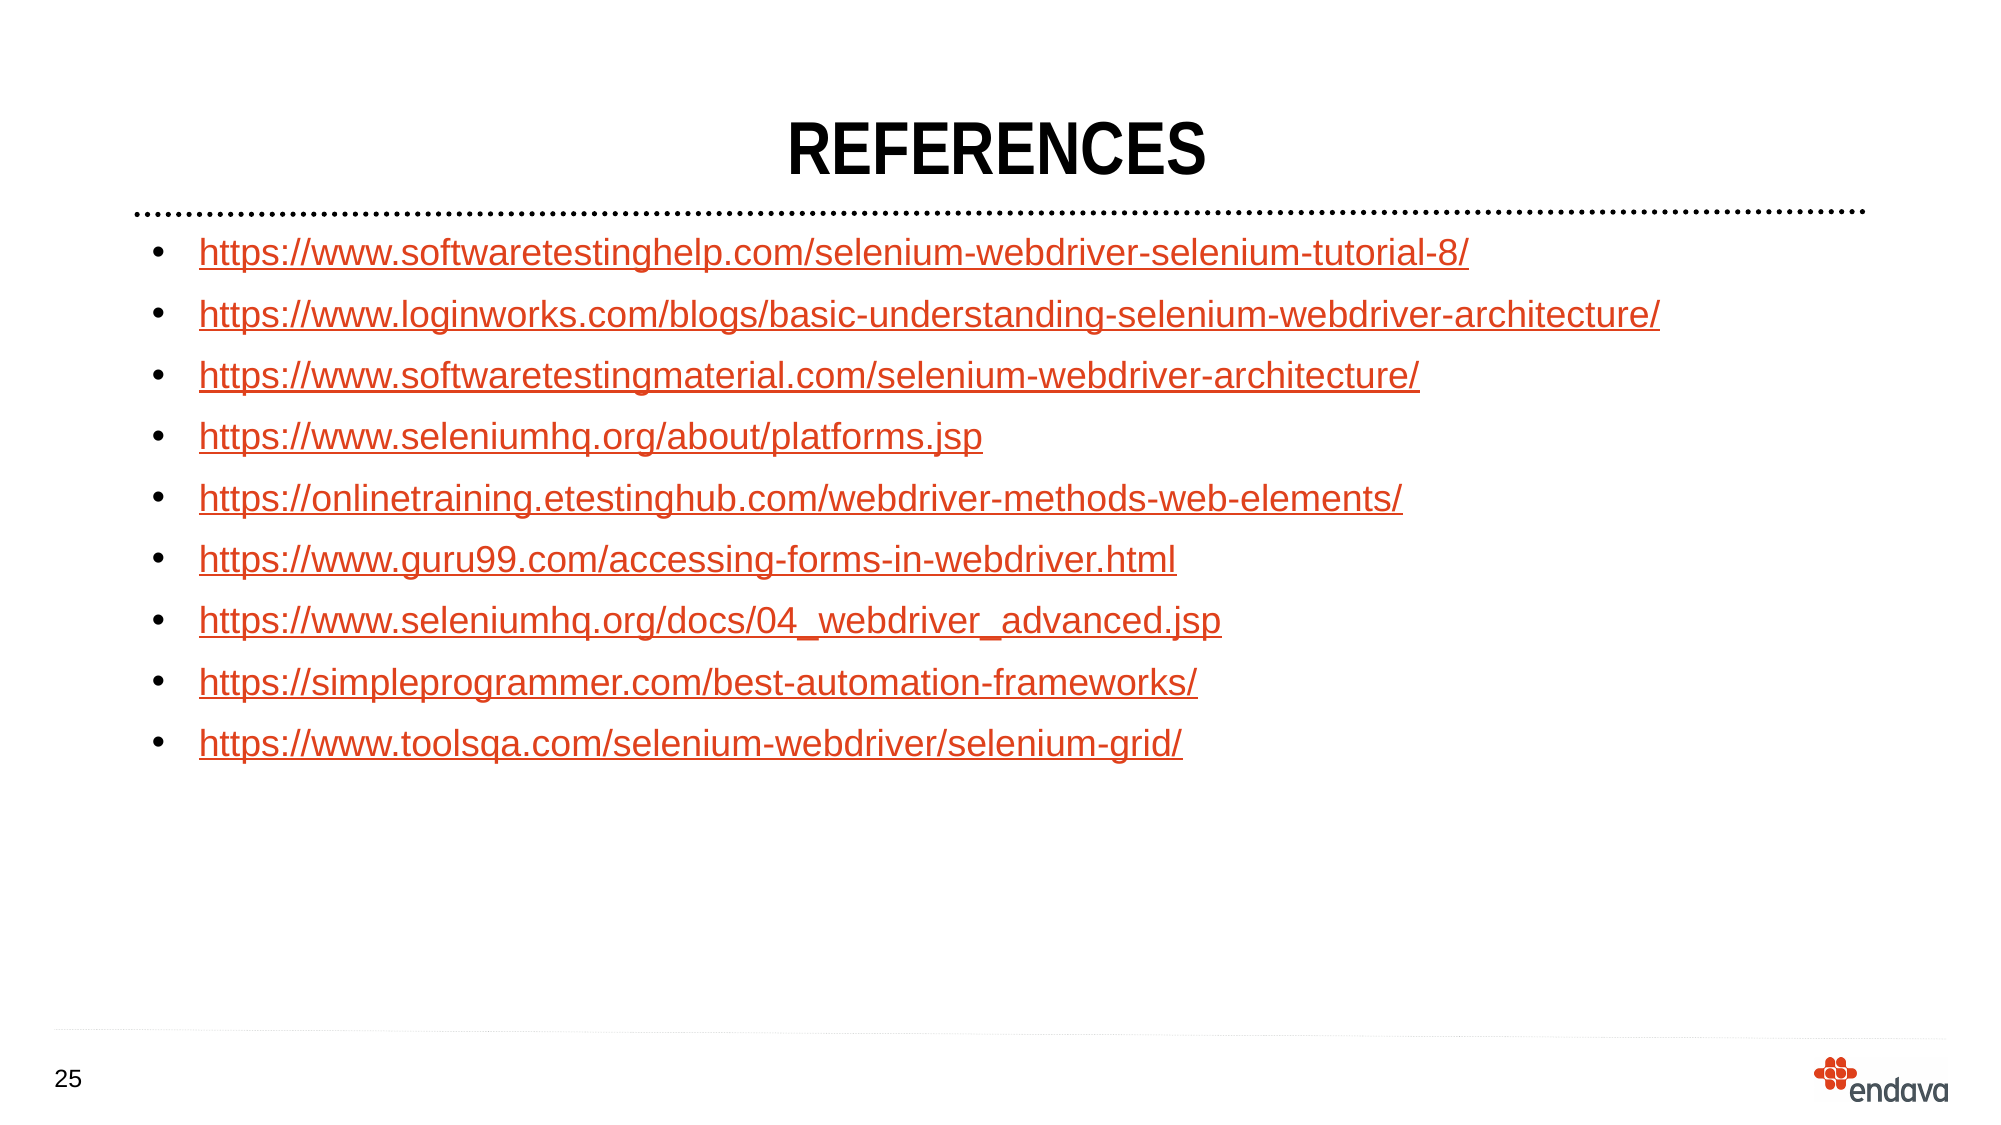

# References
https://www.softwaretestinghelp.com/selenium-webdriver-selenium-tutorial-8/
https://www.loginworks.com/blogs/basic-understanding-selenium-webdriver-architecture/
https://www.softwaretestingmaterial.com/selenium-webdriver-architecture/
https://www.seleniumhq.org/about/platforms.jsp
https://onlinetraining.etestinghub.com/webdriver-methods-web-elements/
https://www.guru99.com/accessing-forms-in-webdriver.html
https://www.seleniumhq.org/docs/04_webdriver_advanced.jsp
https://simpleprogrammer.com/best-automation-frameworks/
https://www.toolsqa.com/selenium-webdriver/selenium-grid/